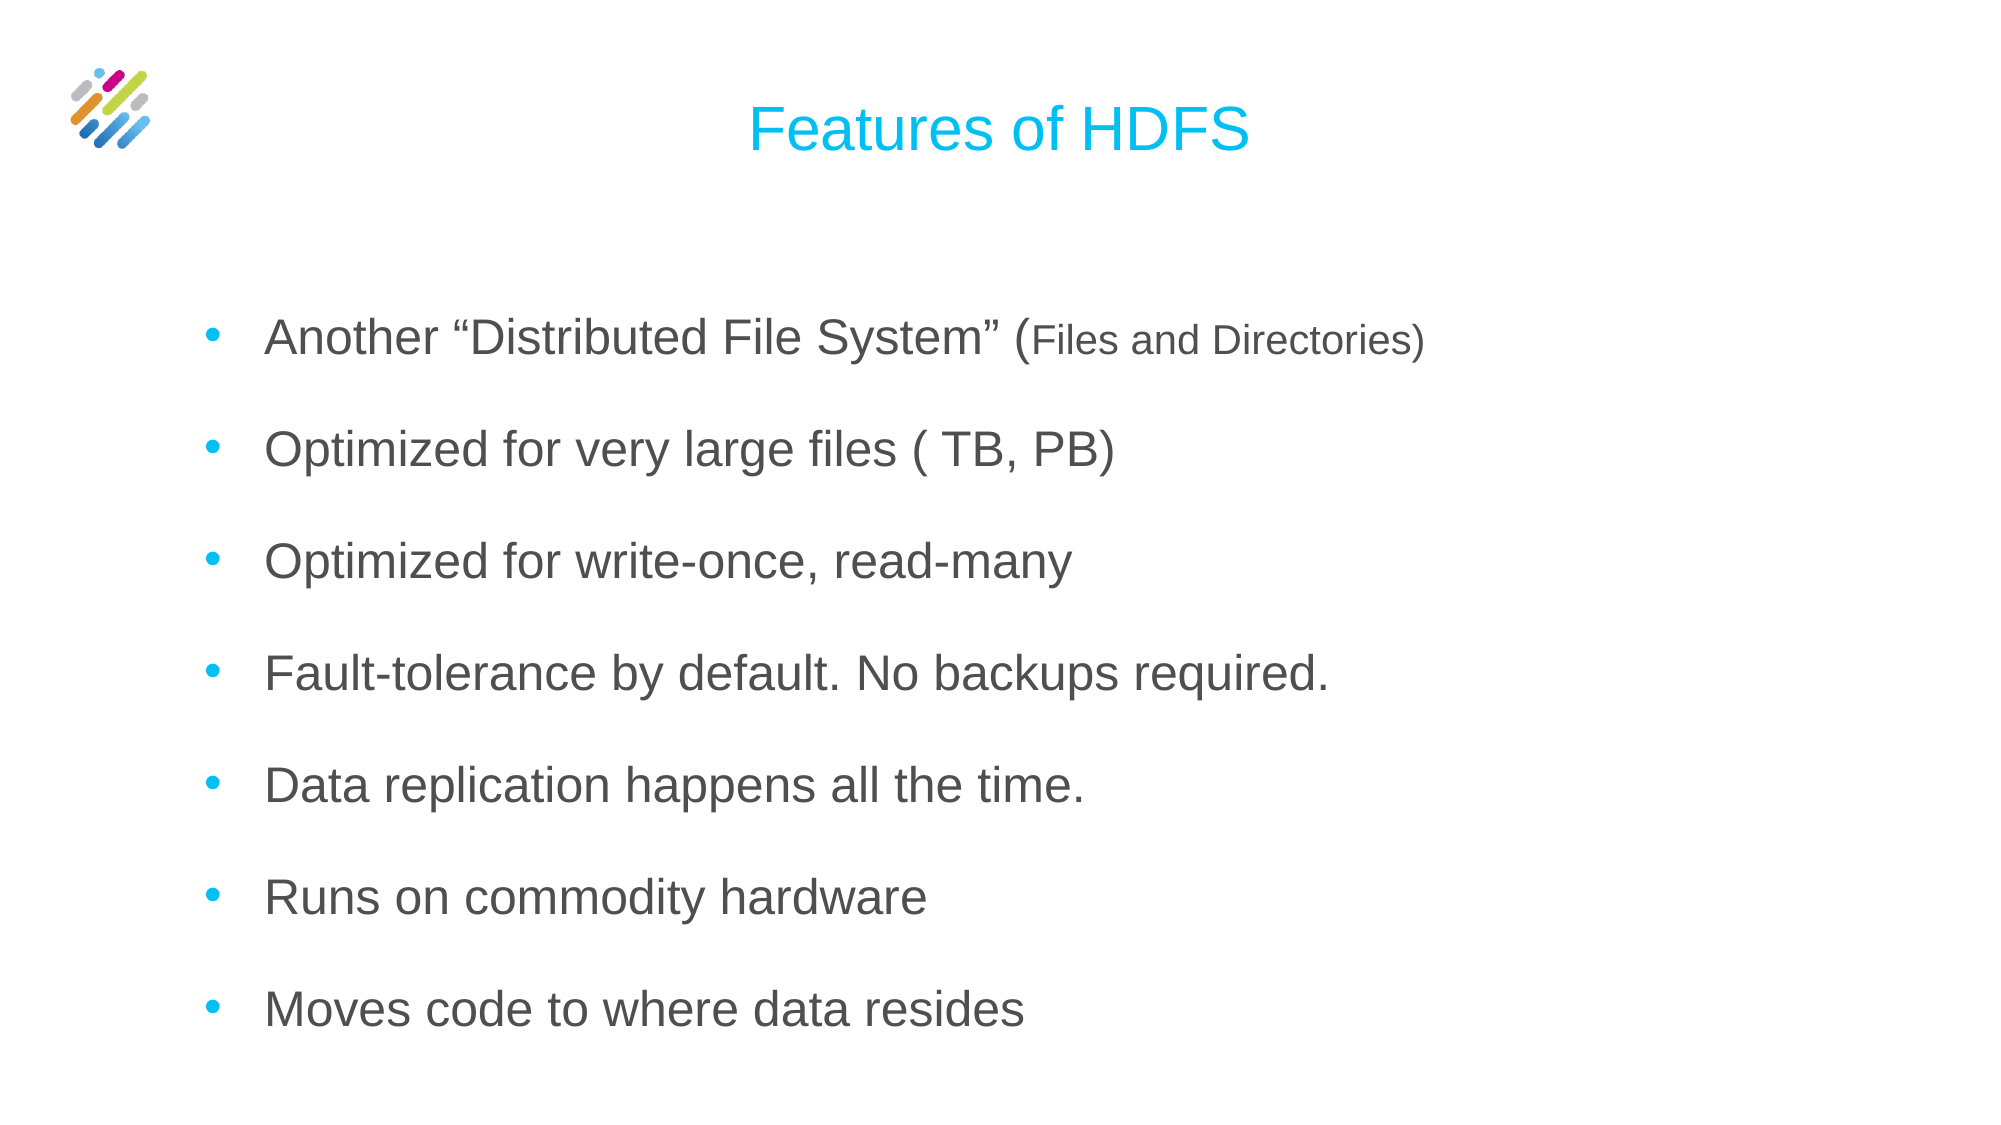

# Features of HDFS
Another “Distributed File System” (Files and Directories)
Optimized for very large files ( TB, PB)
Optimized for write-once, read-many
Fault-tolerance by default. No backups required.
Data replication happens all the time.
Runs on commodity hardware
Moves code to where data resides